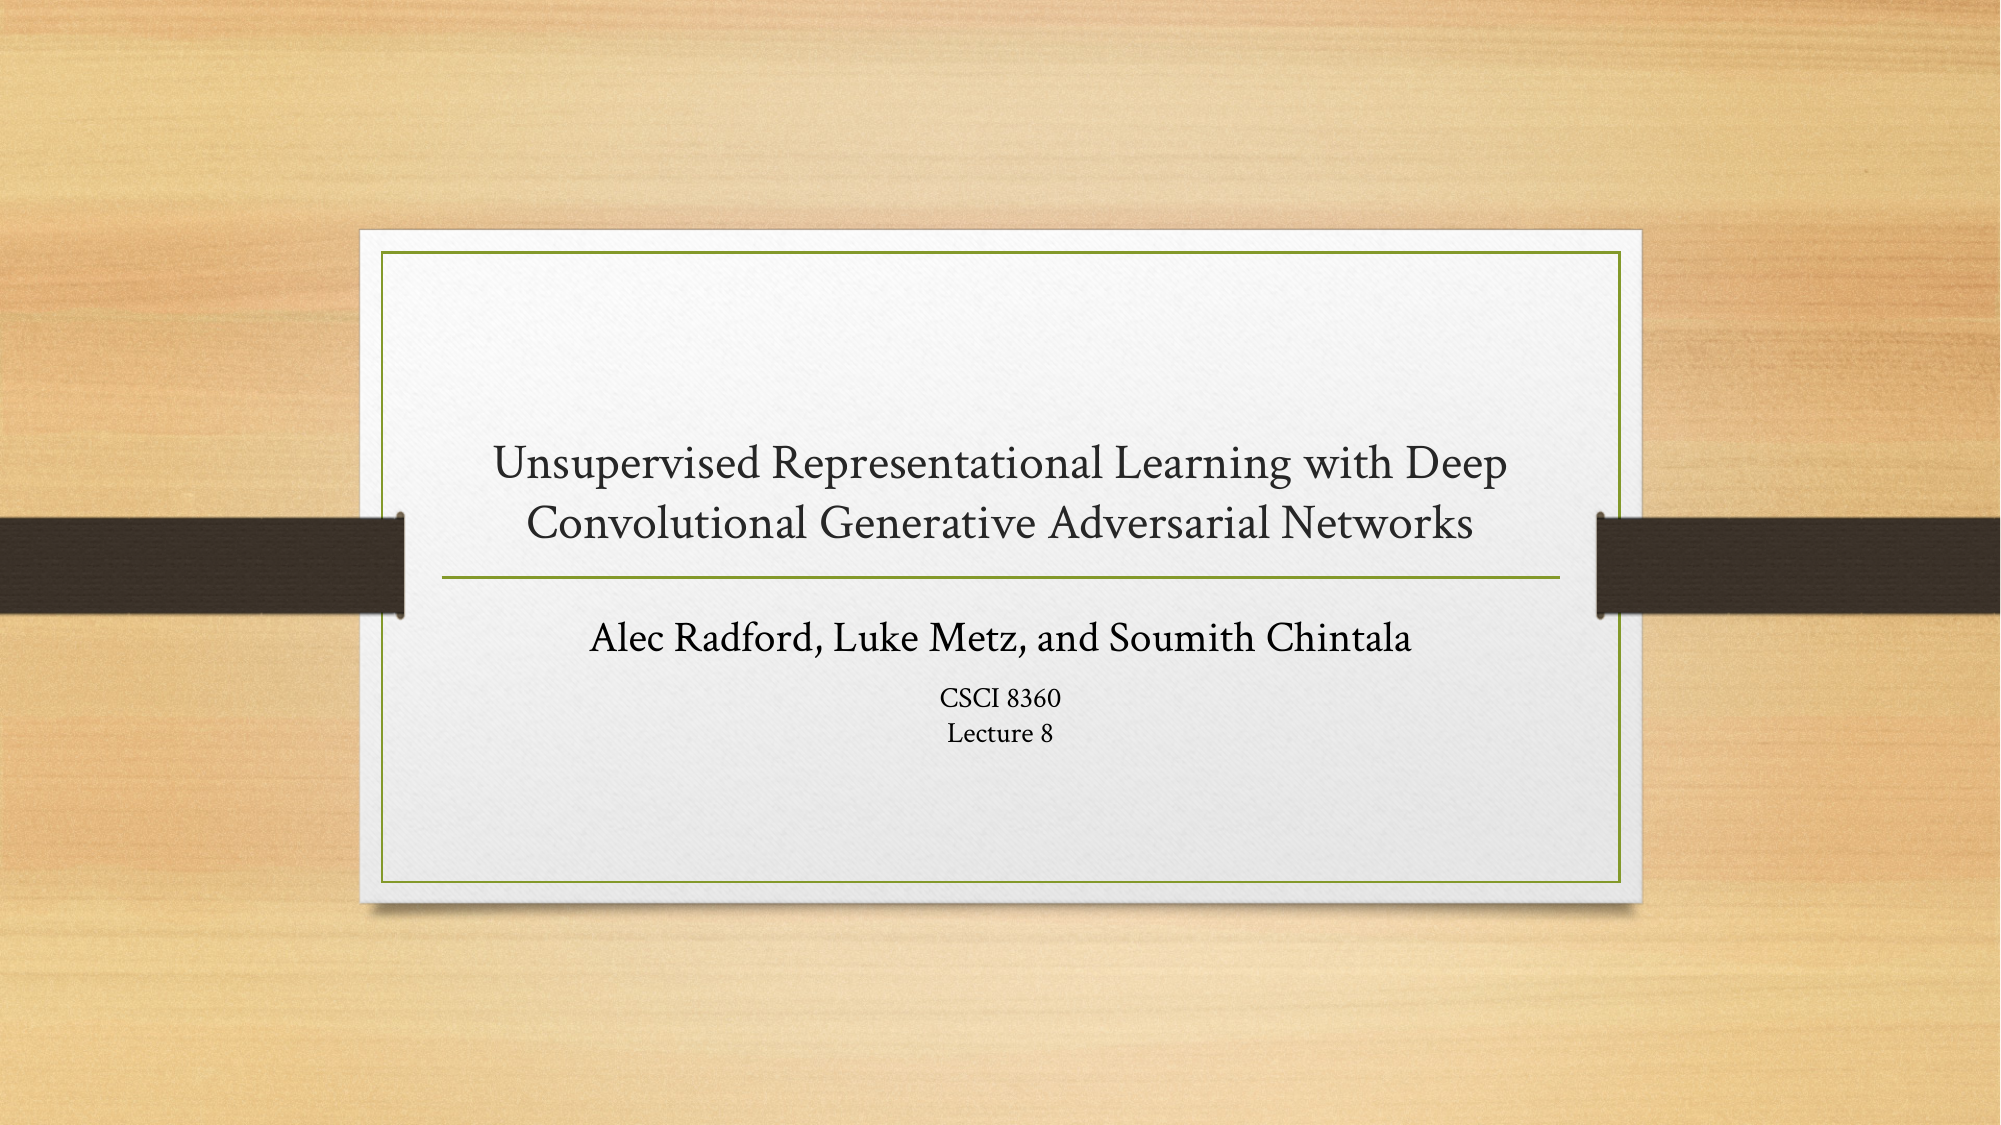

# Unsupervised Representational Learning with Deep Convolutional Generative Adversarial Networks
Alec Radford, Luke Metz, and Soumith Chintala
CSCI 8360
Lecture 8